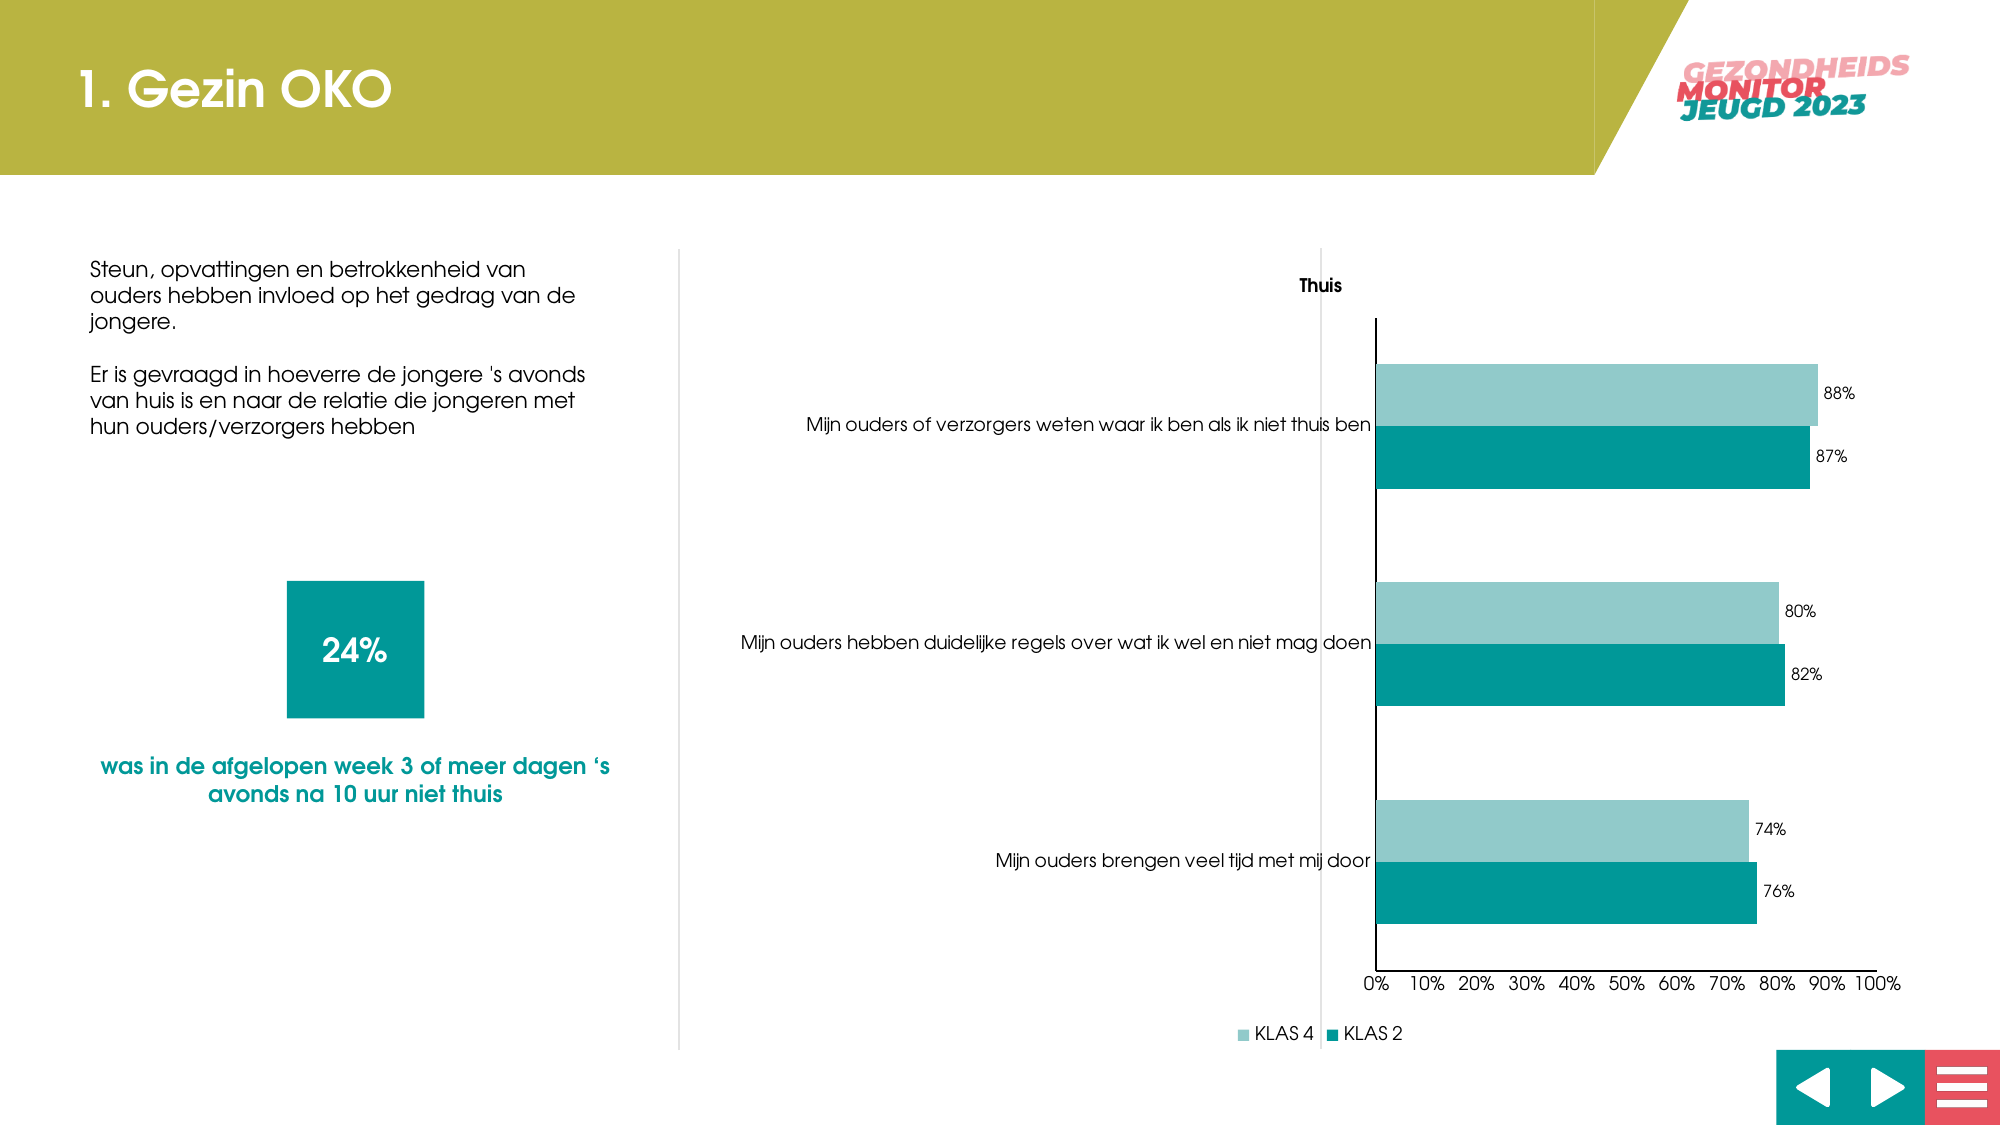

### Chart: Thuis

| Category | KLAS 2 | KLAS 4 |
|---|---|---|
| Mijn ouders brengen veel tijd met mij door | 0.7603306 | 0.7439614 |
| Mijn ouders hebben duidelijke regels over wat ik wel en niet mag doen | 0.8163265 | 0.8038278 |
| Mijn ouders of verzorgers weten waar ik ben als ik niet thuis ben | 0.8658537 | 0.8809524 |
24%